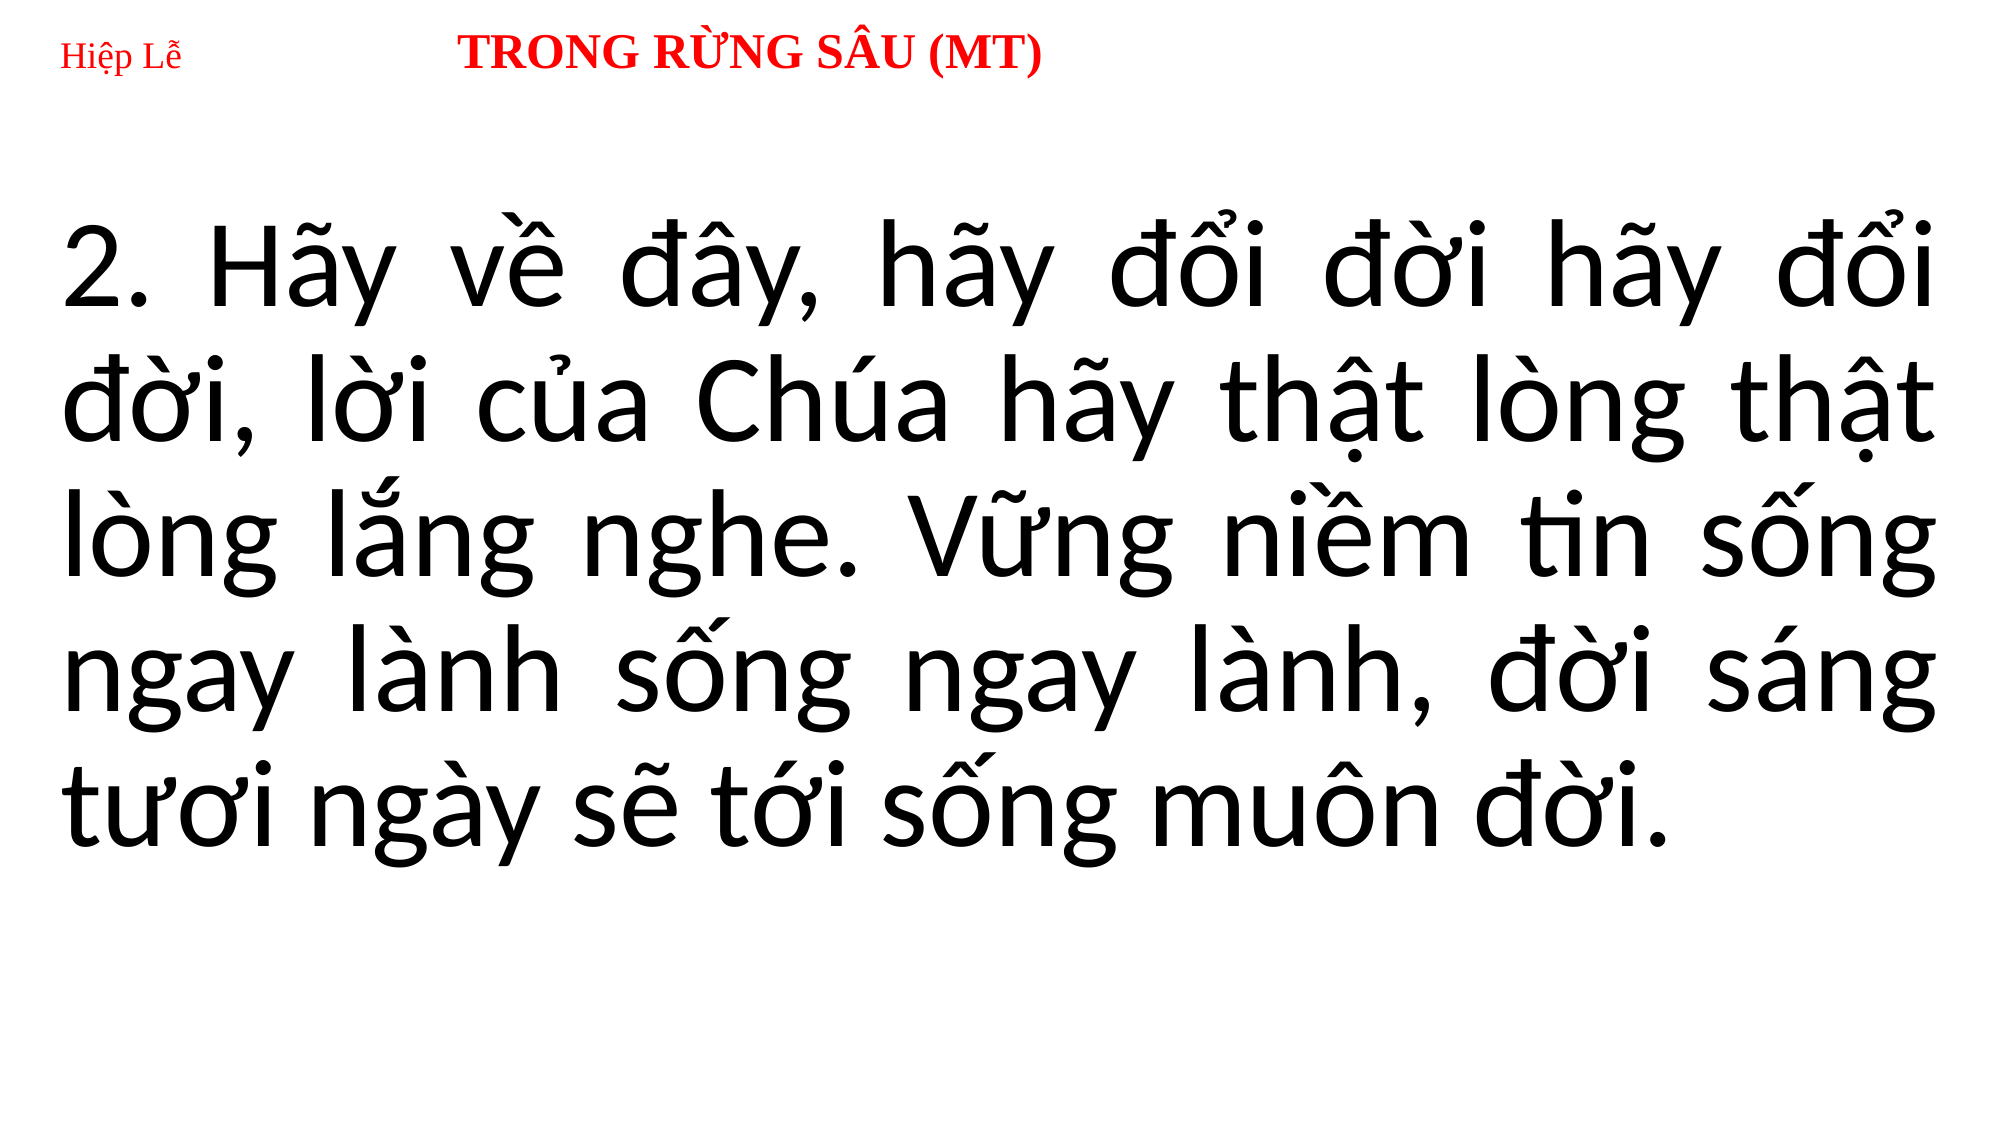

# Hiệp Lễ                             TRONG RỪNG SÂU (MT)
2. Hãy về đây, hãy đổi đời hãy đổi đời, lời của Chúa hãy thật lòng thật lòng lắng nghe. Vững niềm tin sống ngay lành sống ngay lành, đời sáng tươi ngày sẽ tới sống muôn đời.